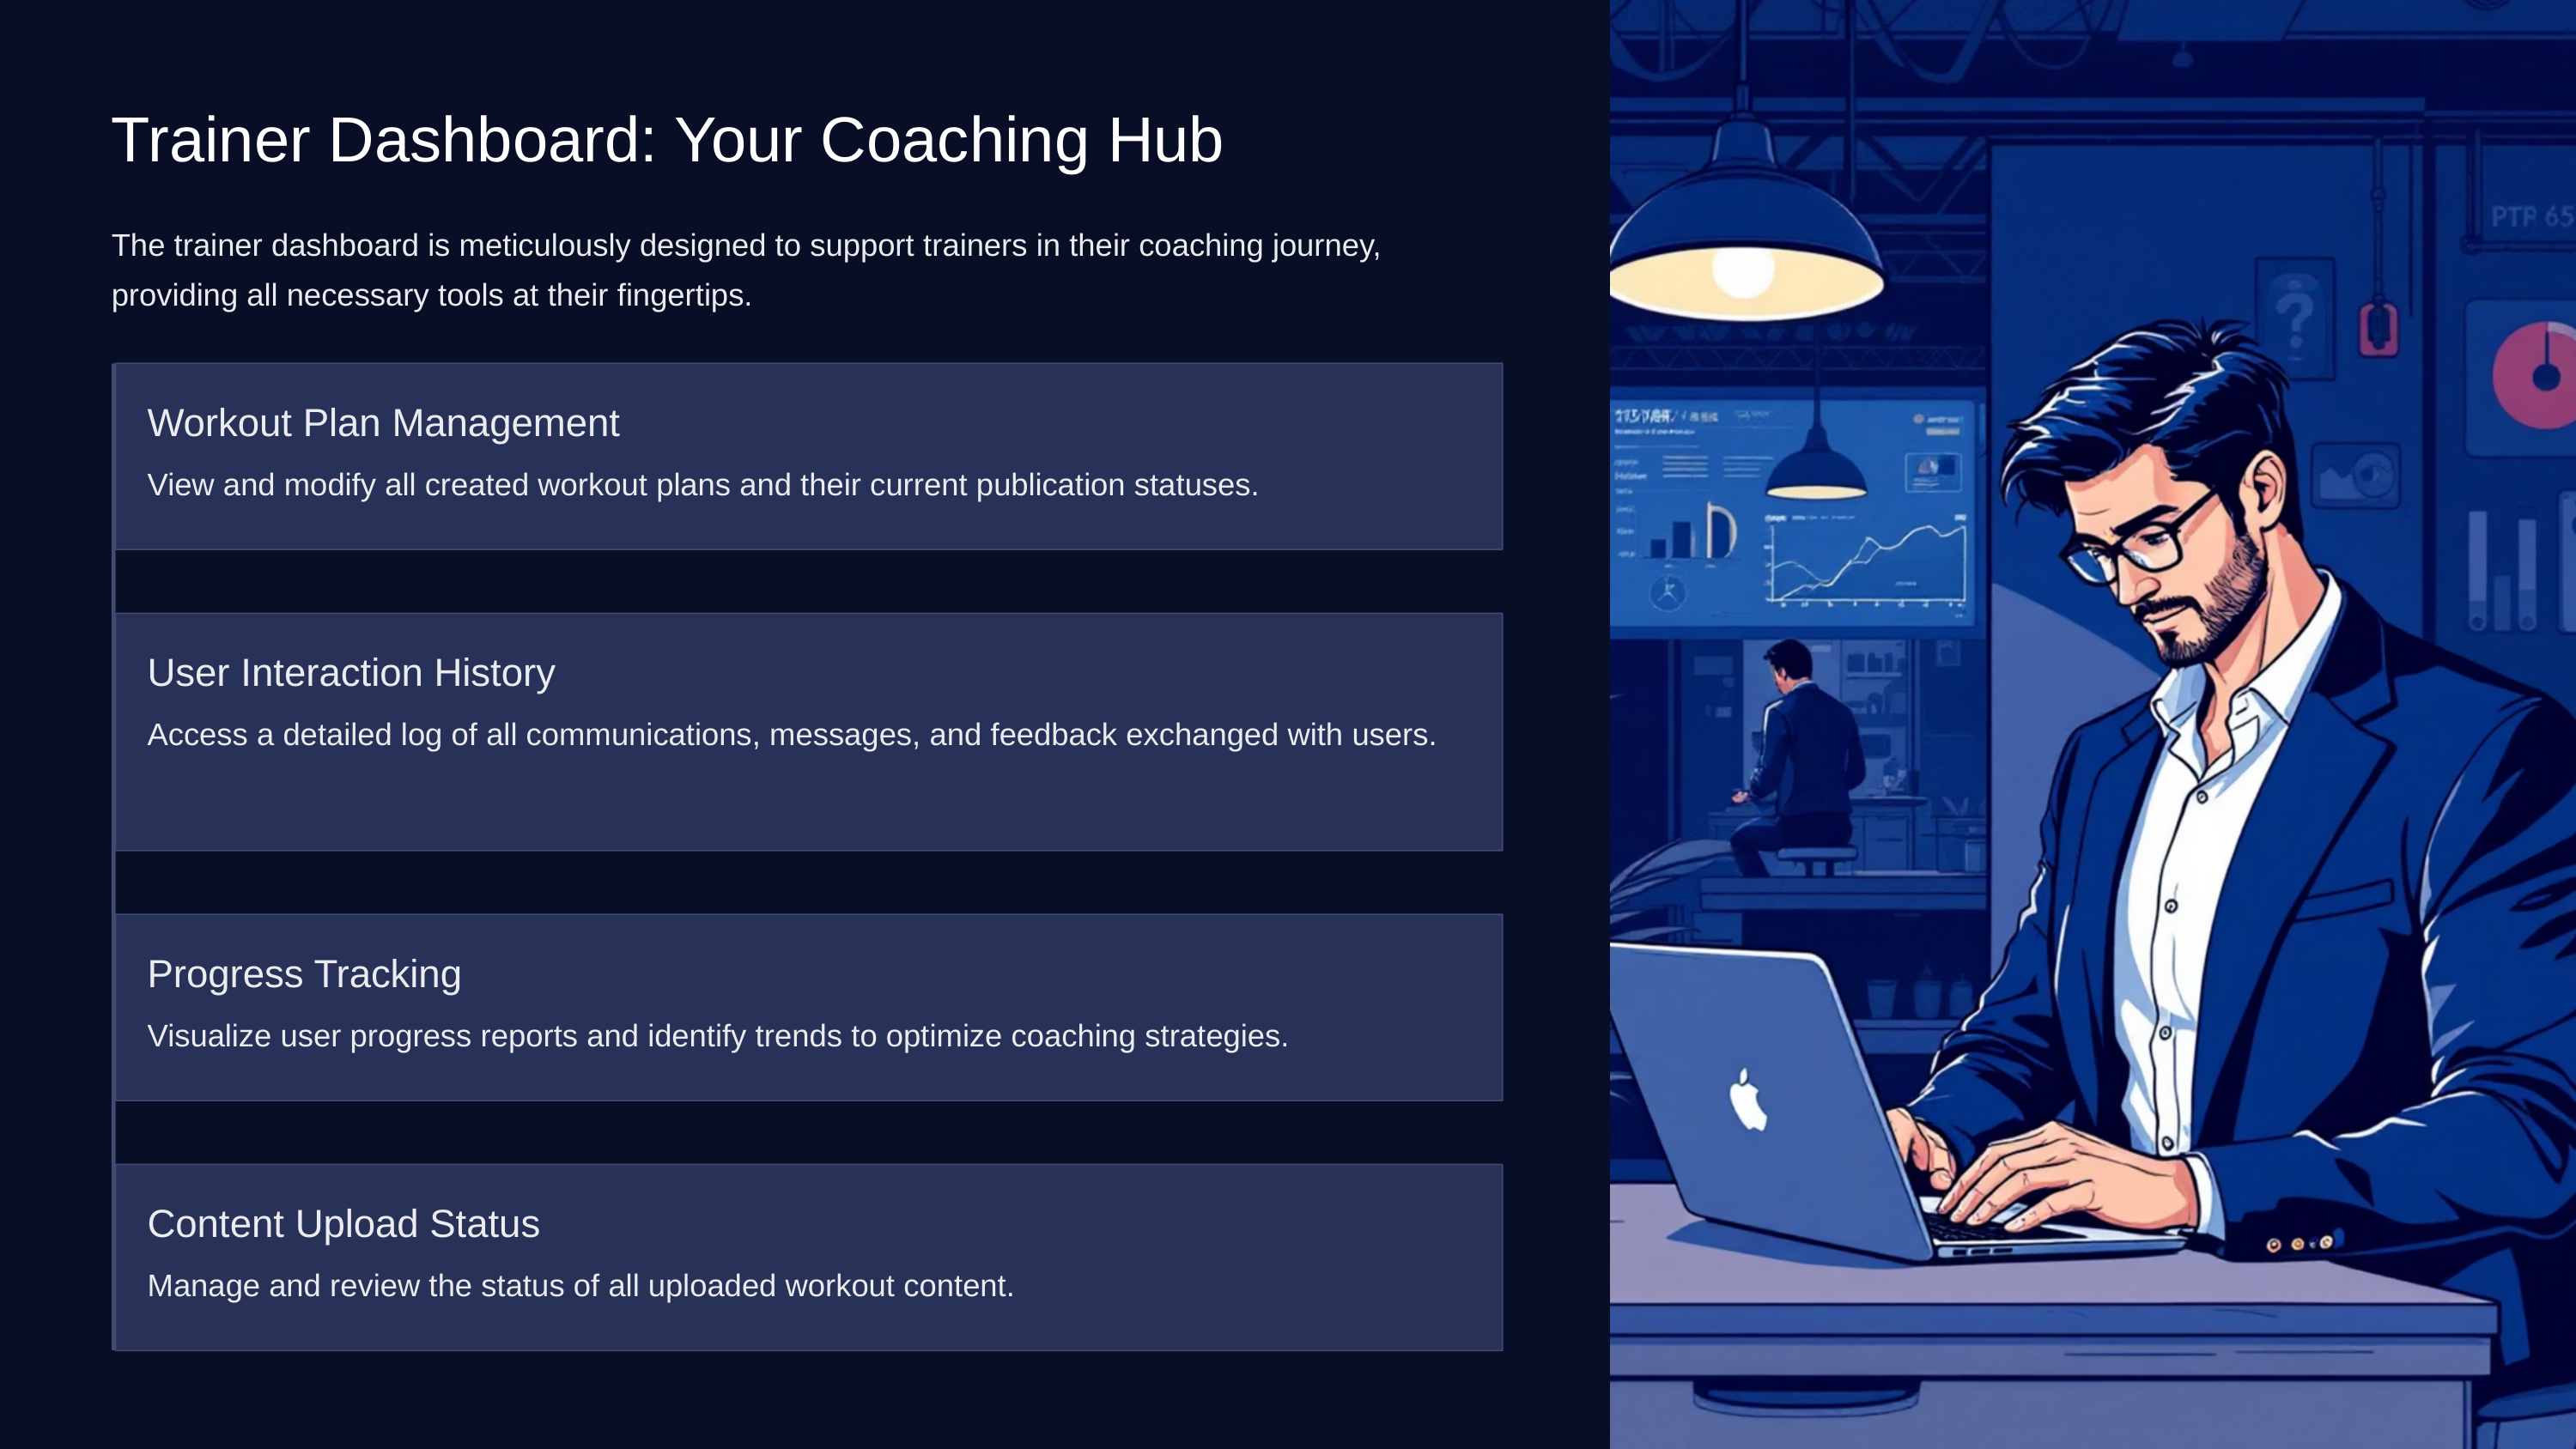

Trainer Dashboard: Your Coaching Hub
The trainer dashboard is meticulously designed to support trainers in their coaching journey, providing all necessary tools at their fingertips.

Workout Plan Management
View and modify all created workout plans and their current publication statuses.

User Interaction History
Access a detailed log of all communications, messages, and feedback exchanged with users.

Progress Tracking
Visualize user progress reports and identify trends to optimize coaching strategies.

Content Upload Status
Manage and review the status of all uploaded workout content.